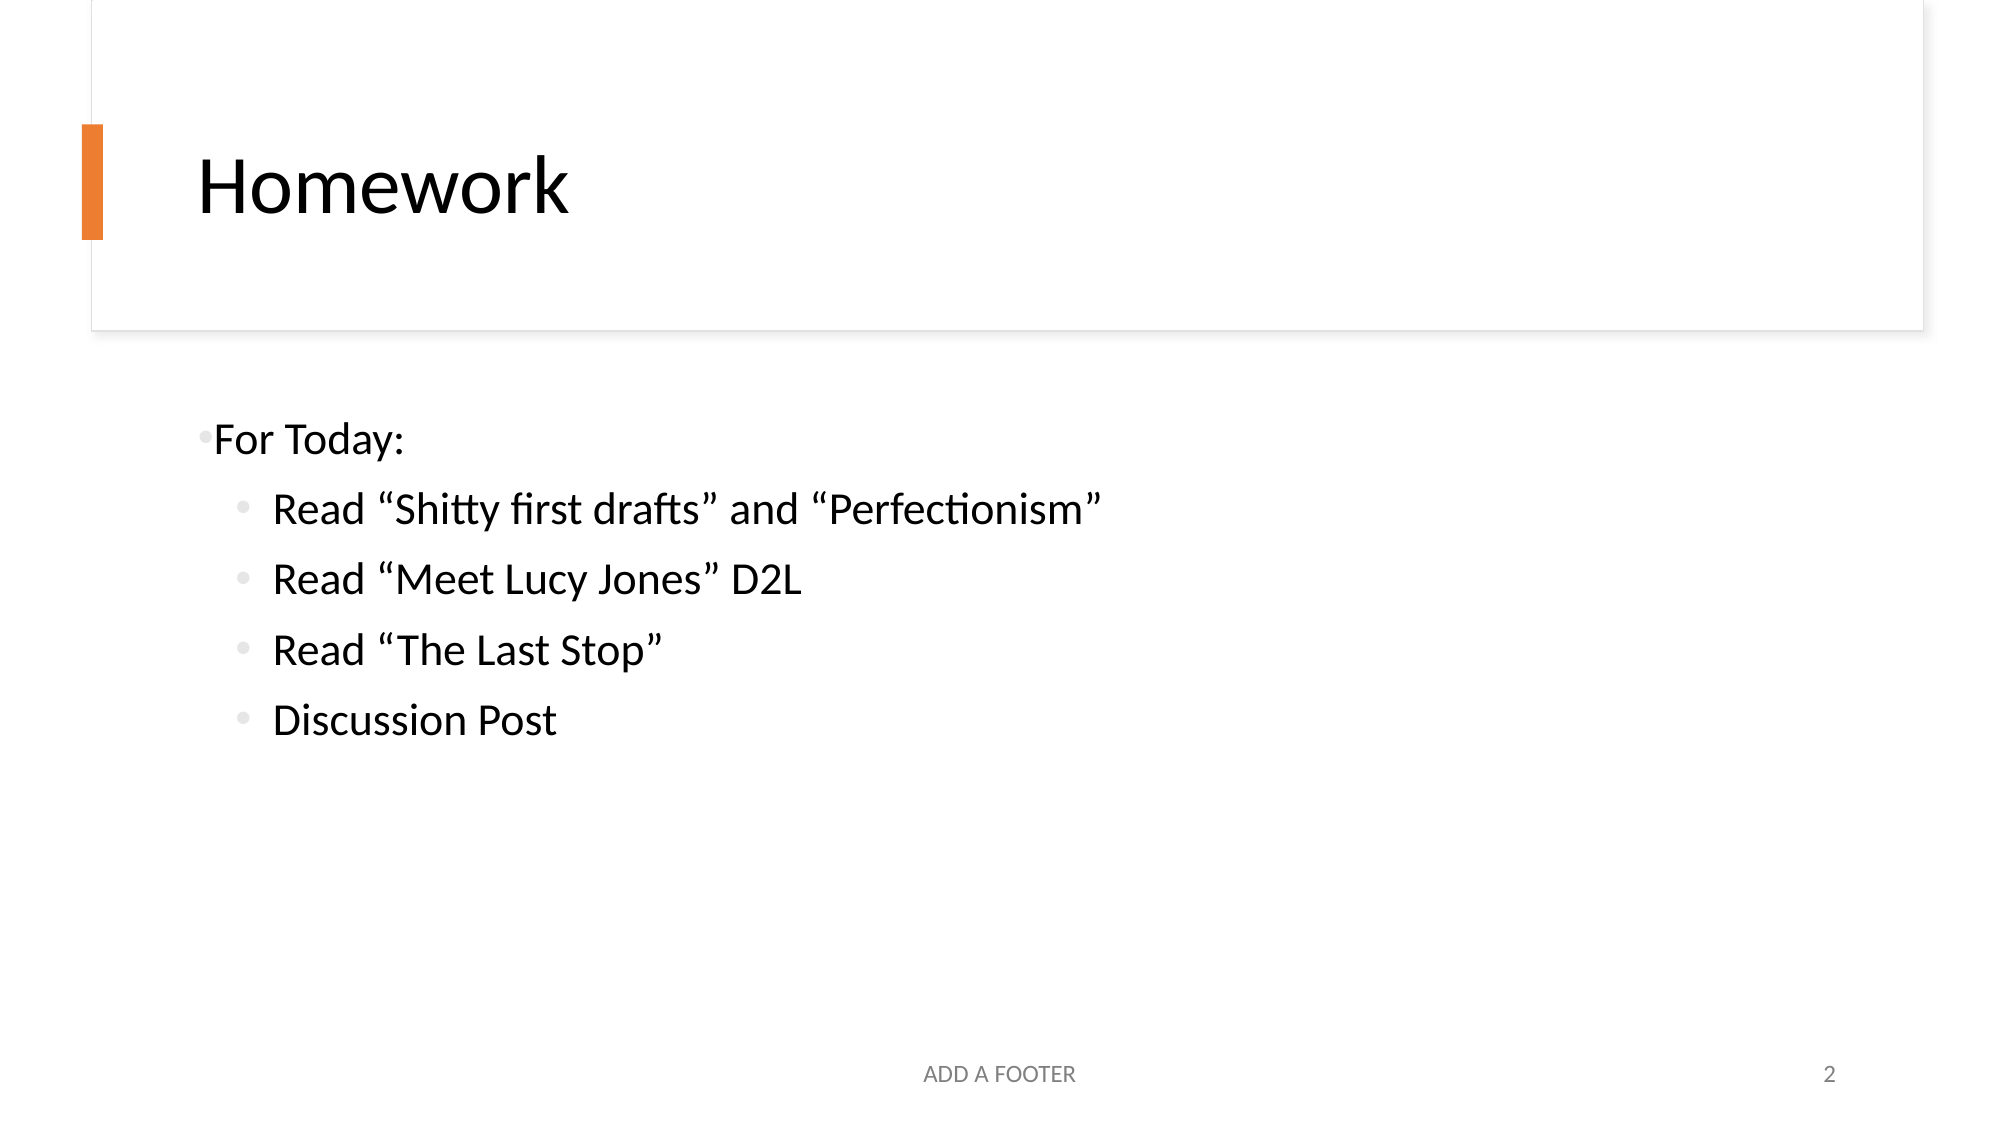

# Homework

For Today:
Read “Shitty first drafts” and “Perfectionism”
Read “Meet Lucy Jones” D2L
Read “The Last Stop”
Discussion Post

ADD A FOOTER
2